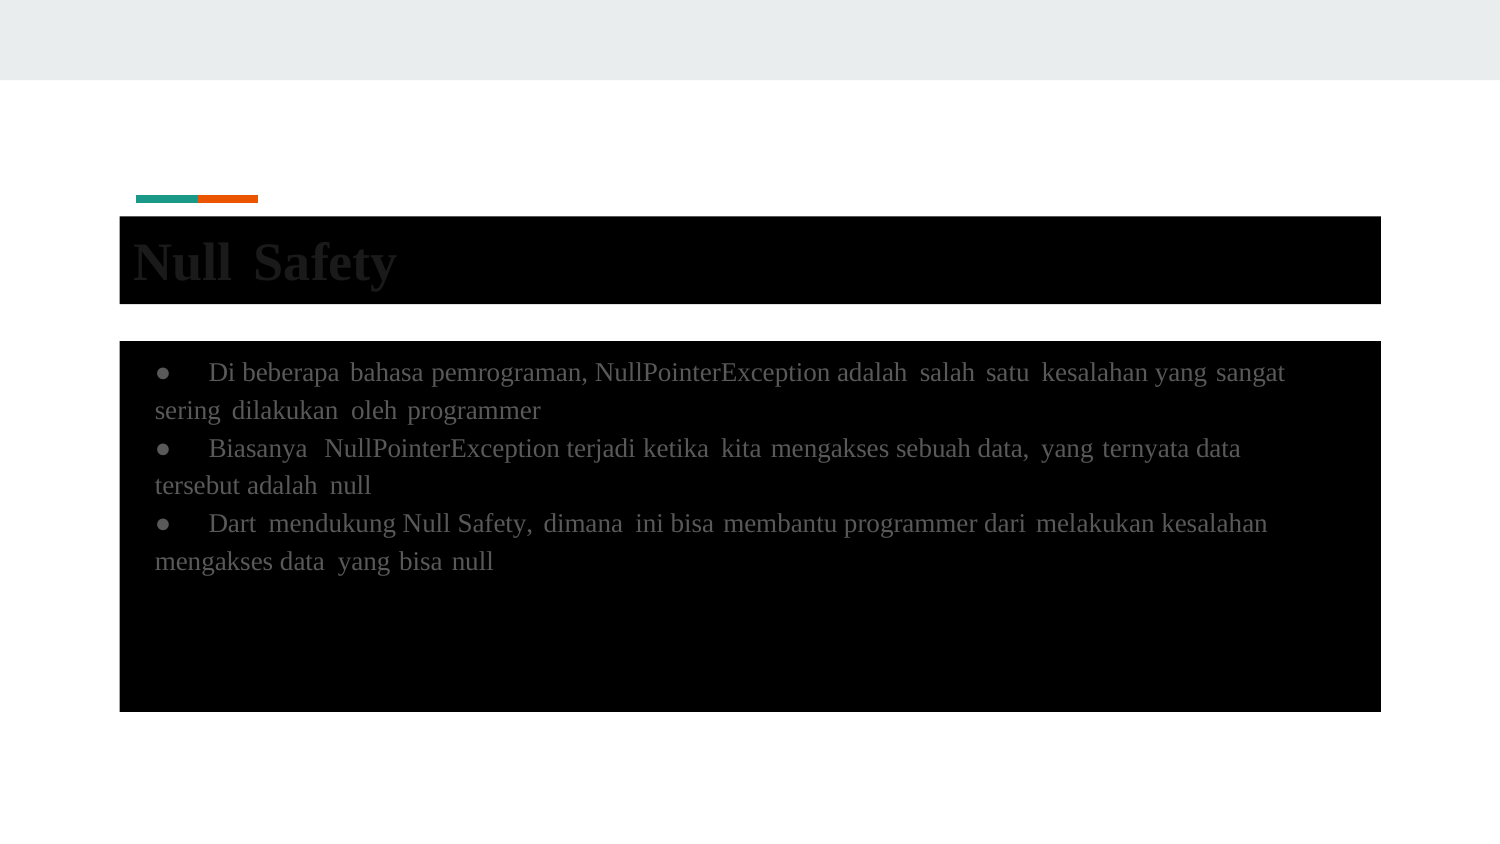

Null Safety

●	Di beberapa bahasa pemrograman, NullPointerException adalah salah satu kesalahan yang sangat
sering dilakukan oleh programmer
●	Biasanya  NullPointerException terjadi ketika kita mengakses sebuah data, yang ternyata data
tersebut adalah null
●	Dart mendukung Null Safety, dimana ini bisa membantu programmer dari melakukan kesalahan
mengakses data yang bisa null